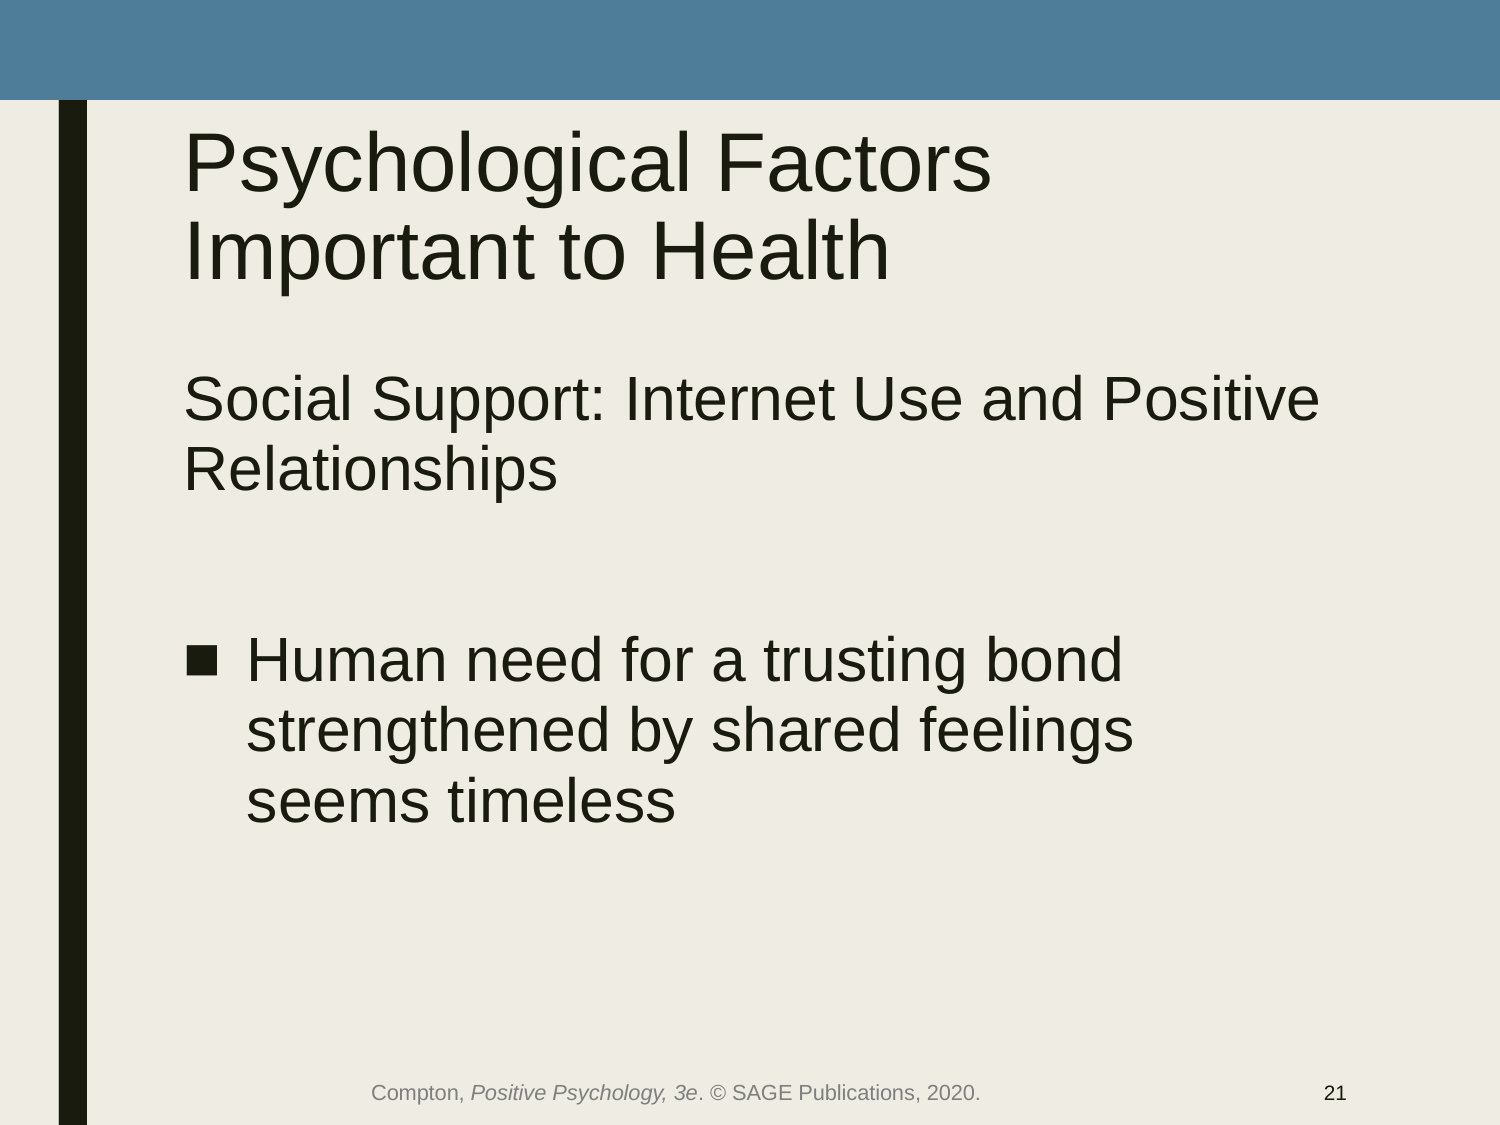

# Psychological Factors Important to Health
Social Support: Internet Use and Positive Relationships

Human need for a trusting bond strengthened by shared feelings seems timeless
Compton, Positive Psychology, 3e. © SAGE Publications, 2020.
21